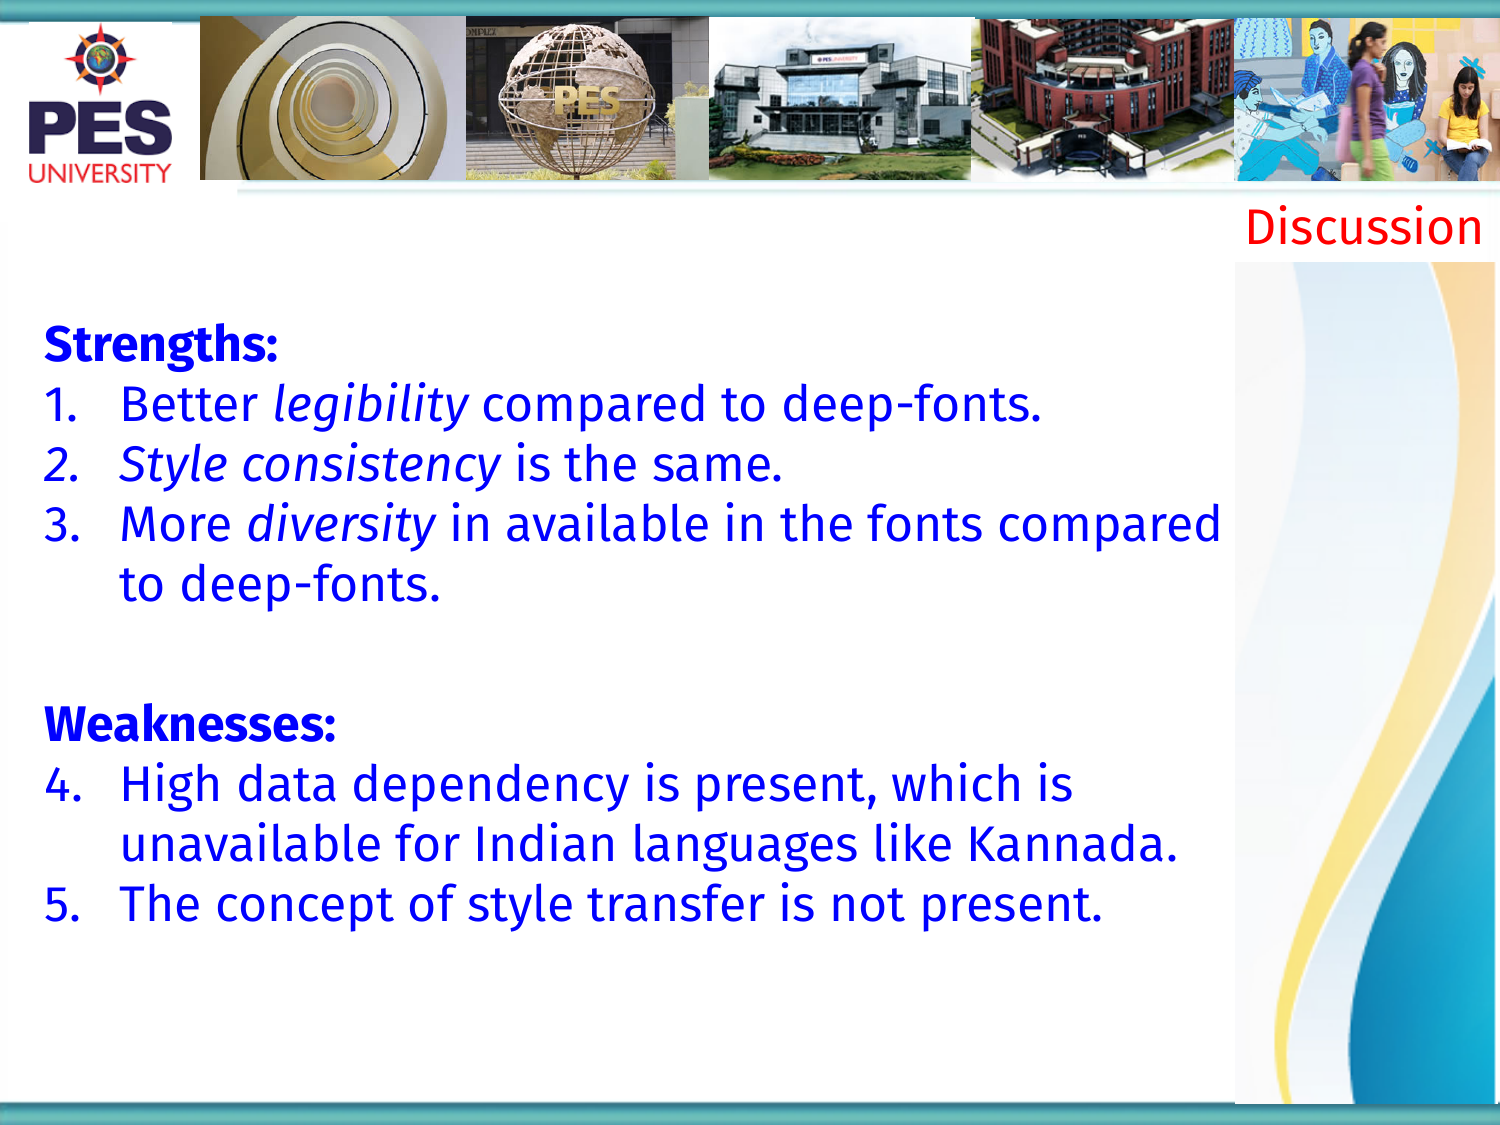

Discussion

Strengths:
Better legibility compared to deep-fonts.
Style consistency is the same.
More diversity in available in the fonts compared to deep-fonts.

Weaknesses:
High data dependency is present, which is unavailable for Indian languages like Kannada.
The concept of style transfer is not present.